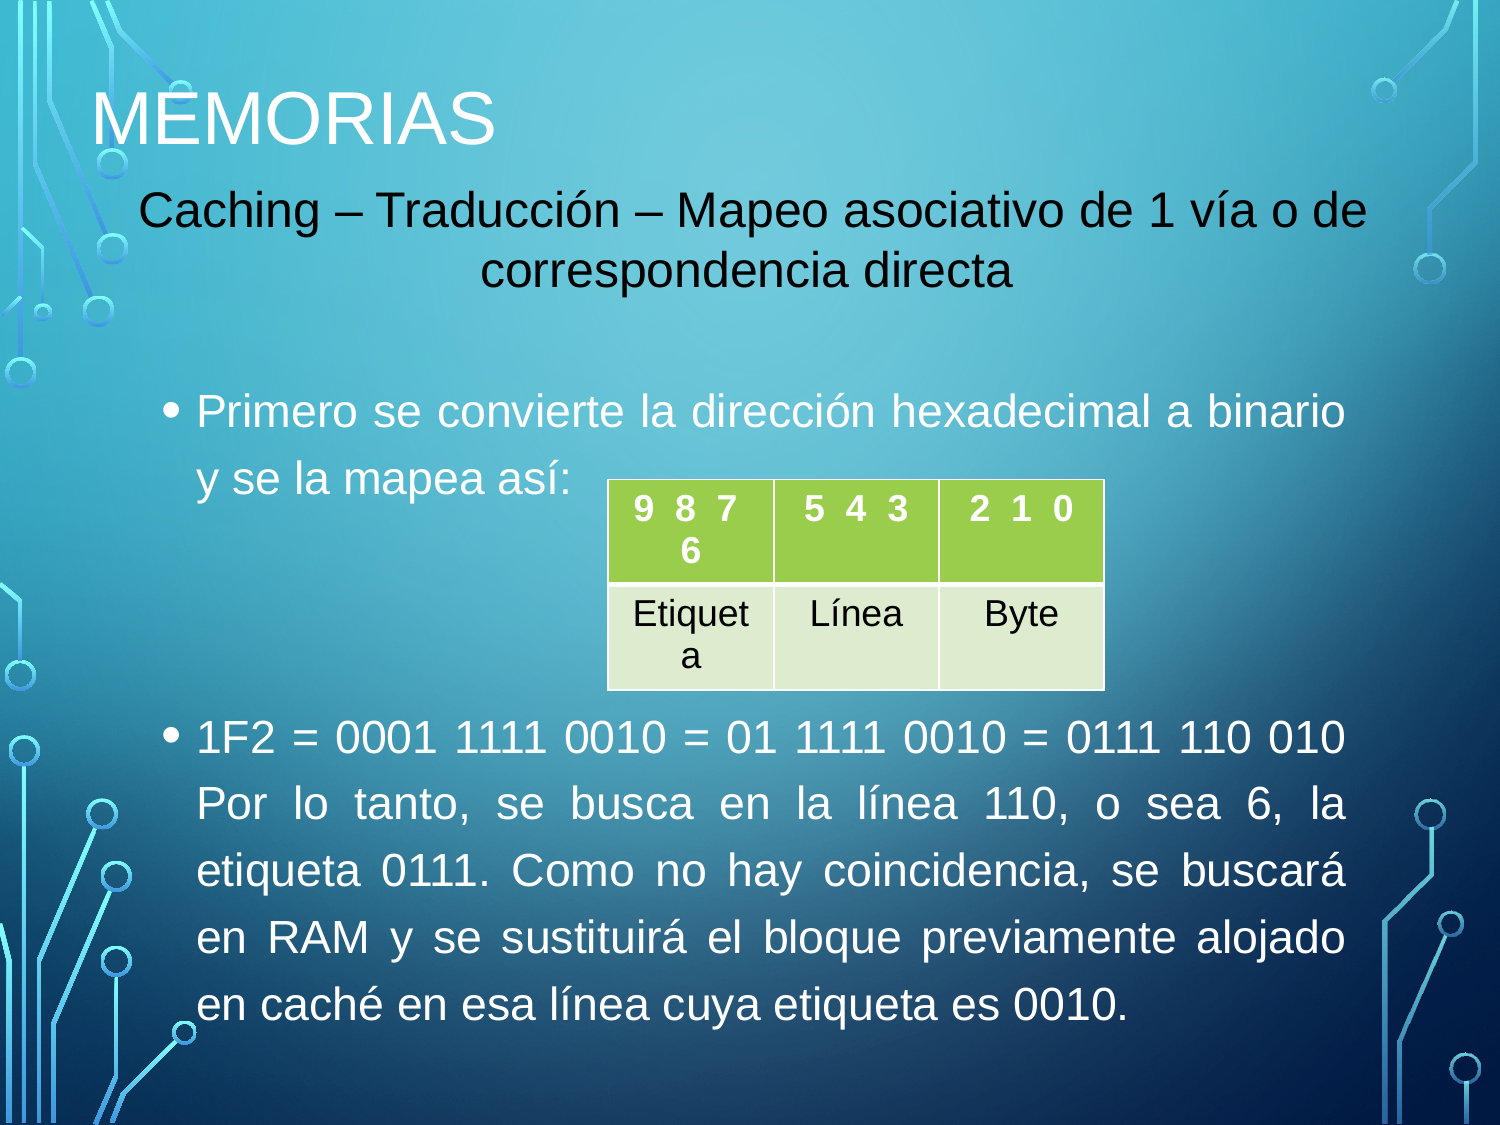

# Memorias
Caching – Traducción – Mapeo asociativo de 1 vía o de correspondencia directa
Primero se convierte la dirección hexadecimal a binario y se la mapea así:

1F2 = 0001 1111 0010 = 01 1111 0010 = 0111 110 010
Por lo tanto, se busca en la línea 110, o sea 6, la etiqueta 0111. Como no hay coincidencia, se buscará en RAM y se sustituirá el bloque previamente alojado en caché en esa línea cuya etiqueta es 0010.
| 9 8 7 6 | 5 4 3 | 2 1 0 |
| --- | --- | --- |
| Etiqueta | Línea | Byte |